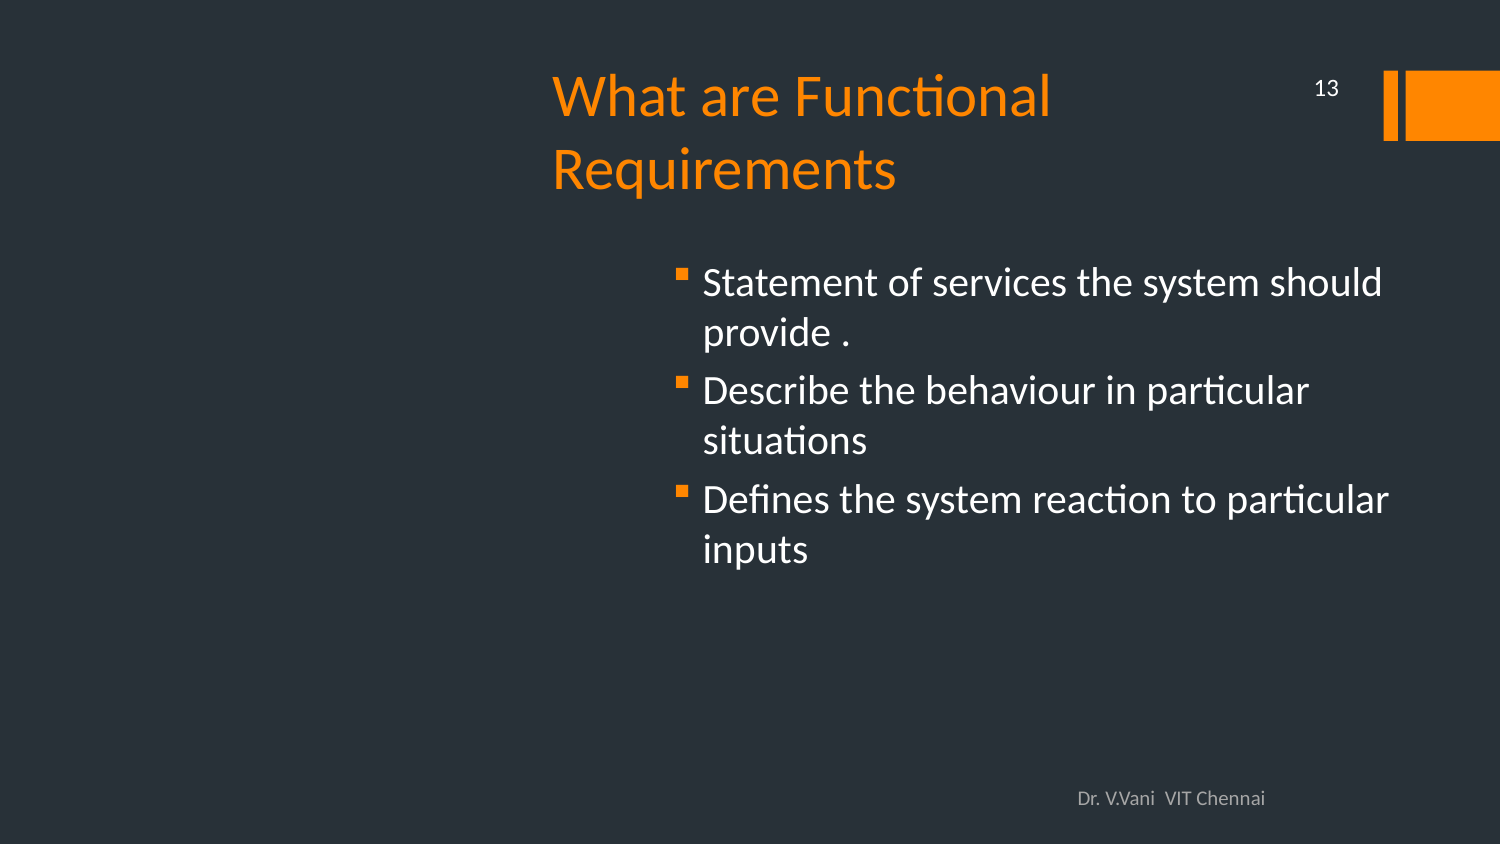

# What are Functional Requirements
13
Statement of services the system should provide .
Describe the behaviour in particular situations
Defines the system reaction to particular inputs
Dr. V.Vani  VIT Chennai